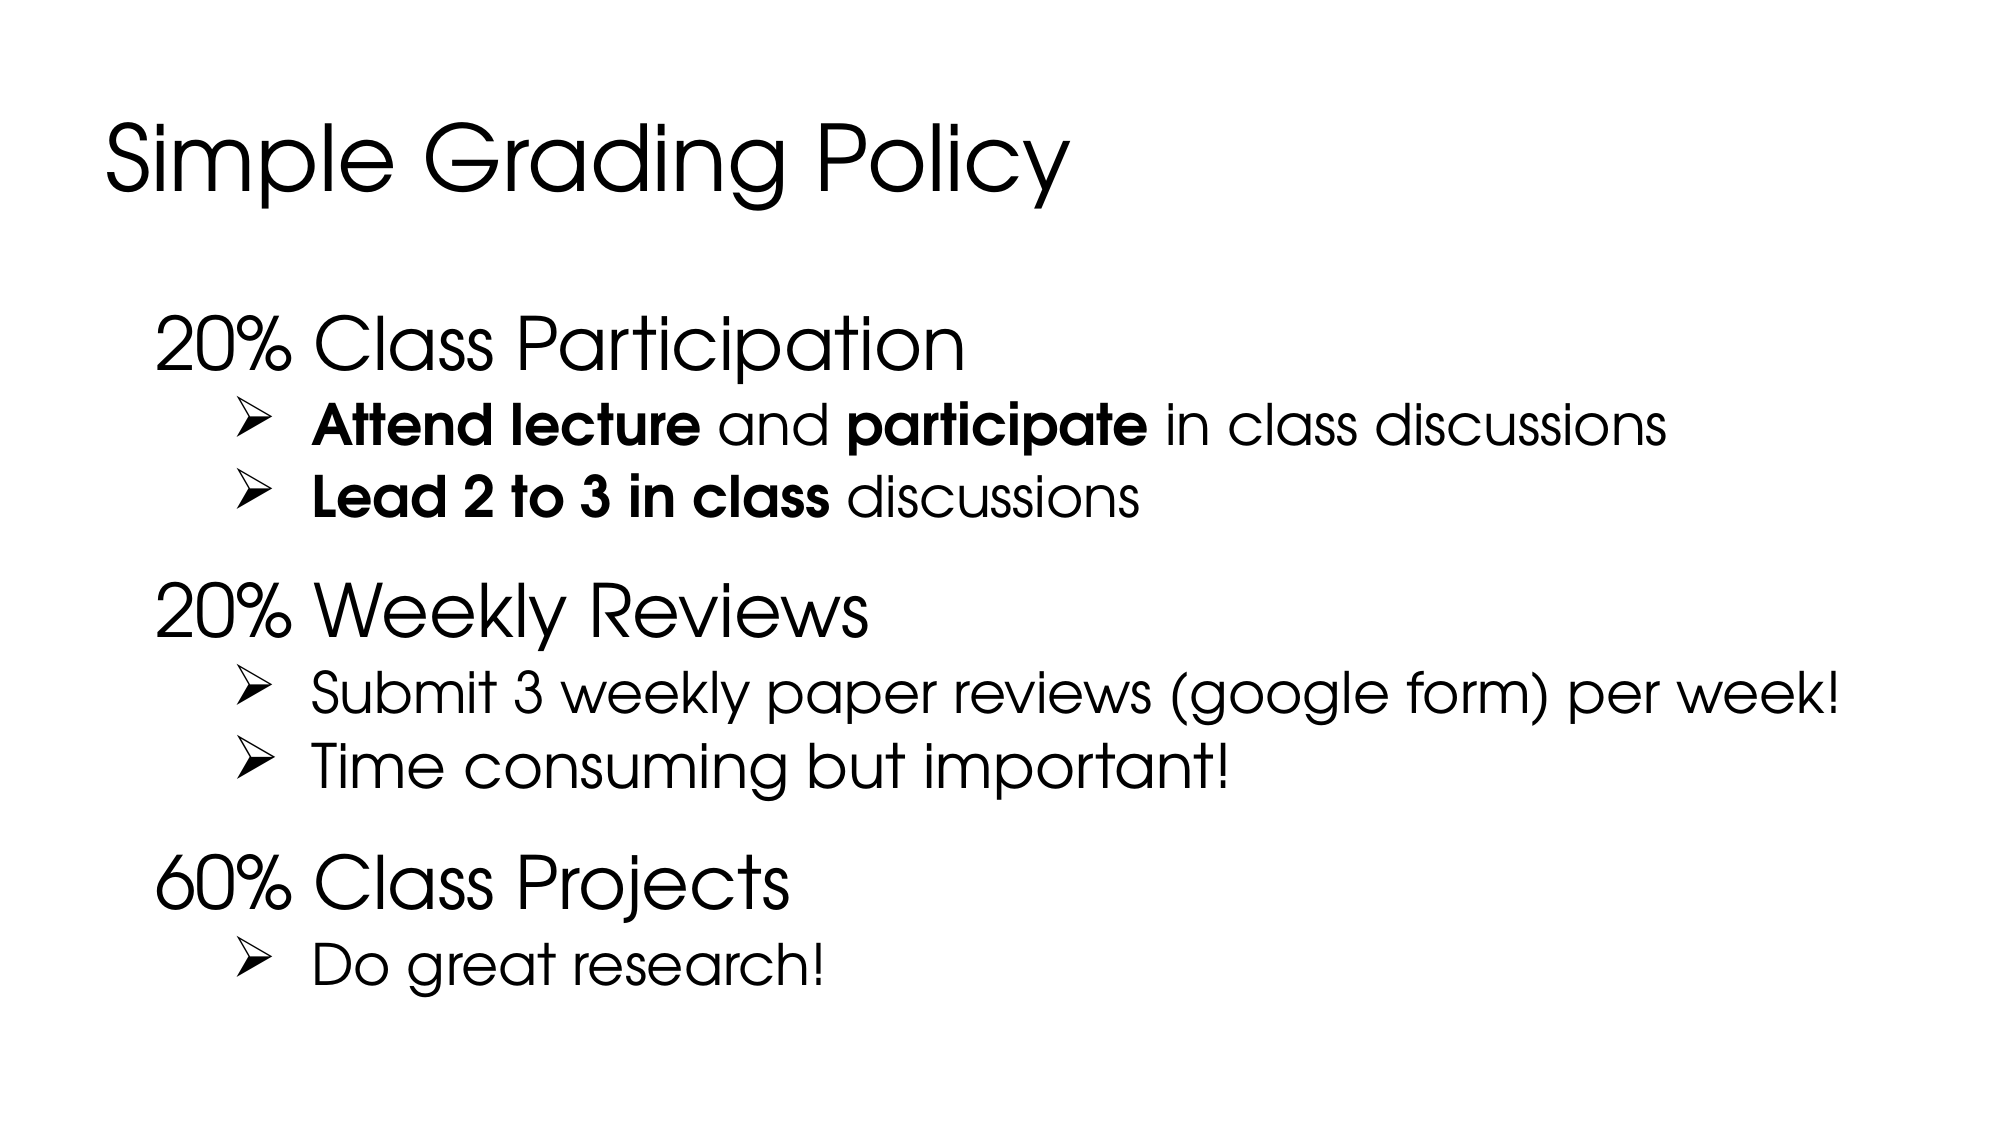

# Simple Grading Policy
20% Class Participation
Attend lecture and participate in class discussions
Lead 2 to 3 in class discussions
20% Weekly Reviews
Submit 3 weekly paper reviews (google form) per week!
Time consuming but important!
60% Class Projects
Do great research!